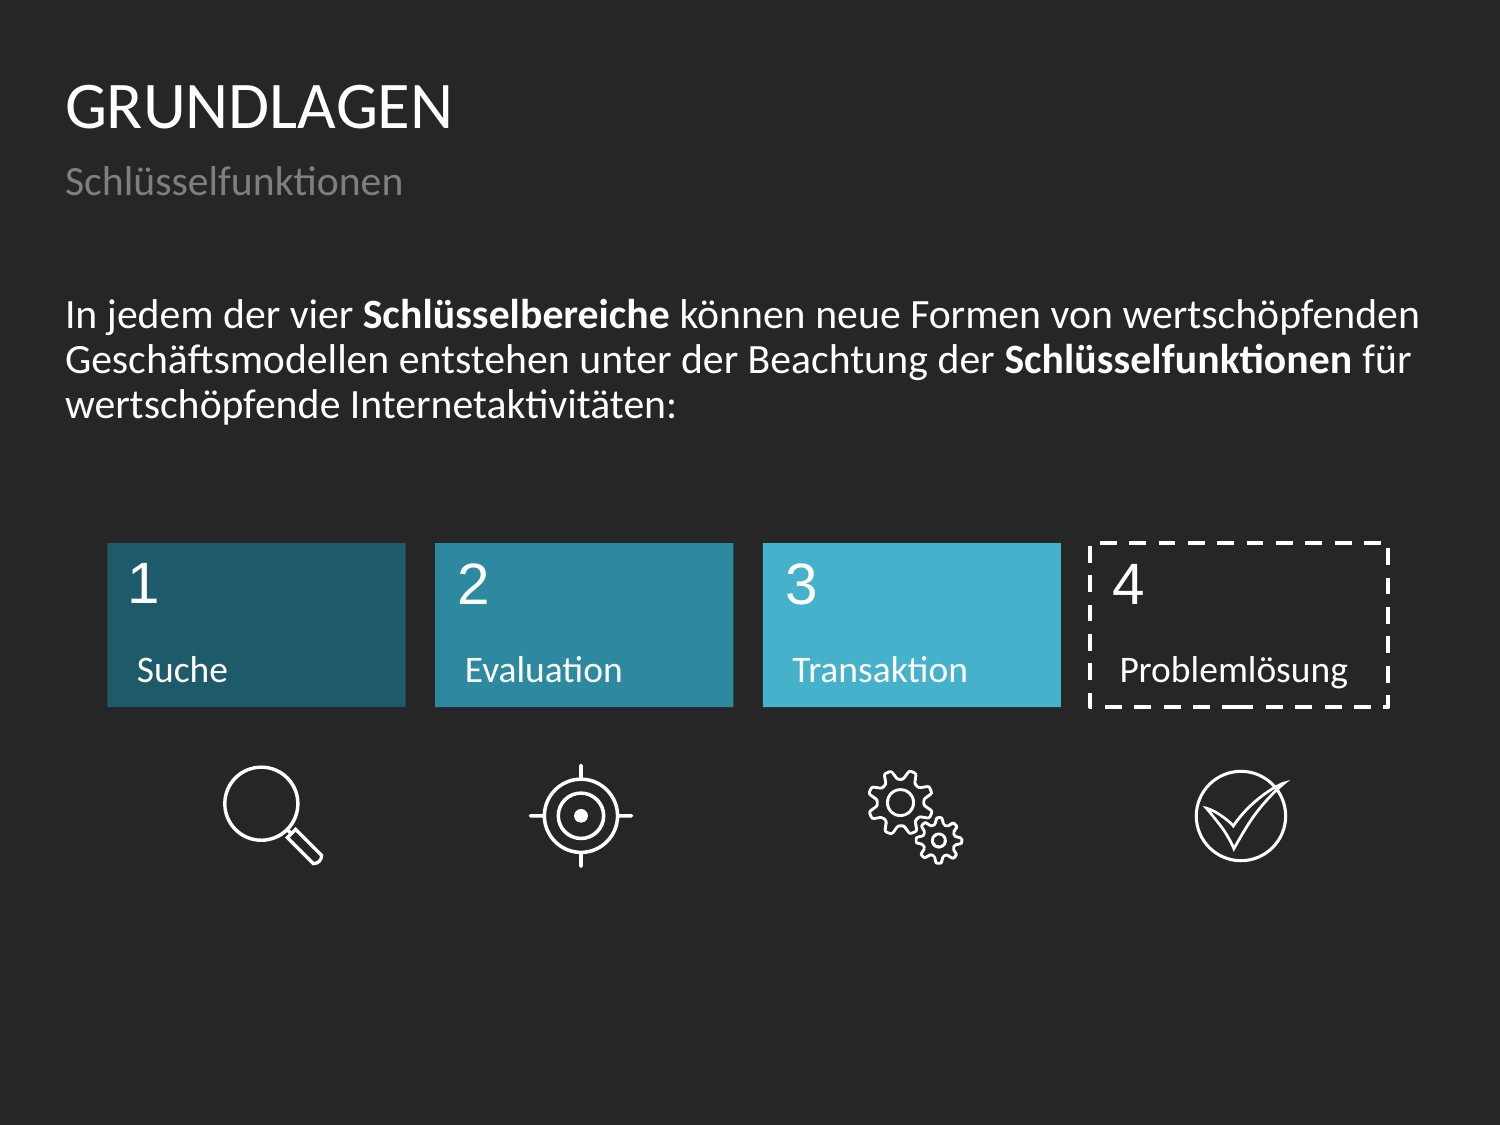

# GRUNDLAGEN
Schlüsselfunktionen
In jedem der vier Schlüsselbereiche können neue Formen von wertschöpfenden Geschäftsmodellen entstehen unter der Beachtung der Schlüsselfunktionen für wertschöpfende Internetaktivitäten:
1
2
3
4
Suche
Evaluation
Transaktion
Problemlösung